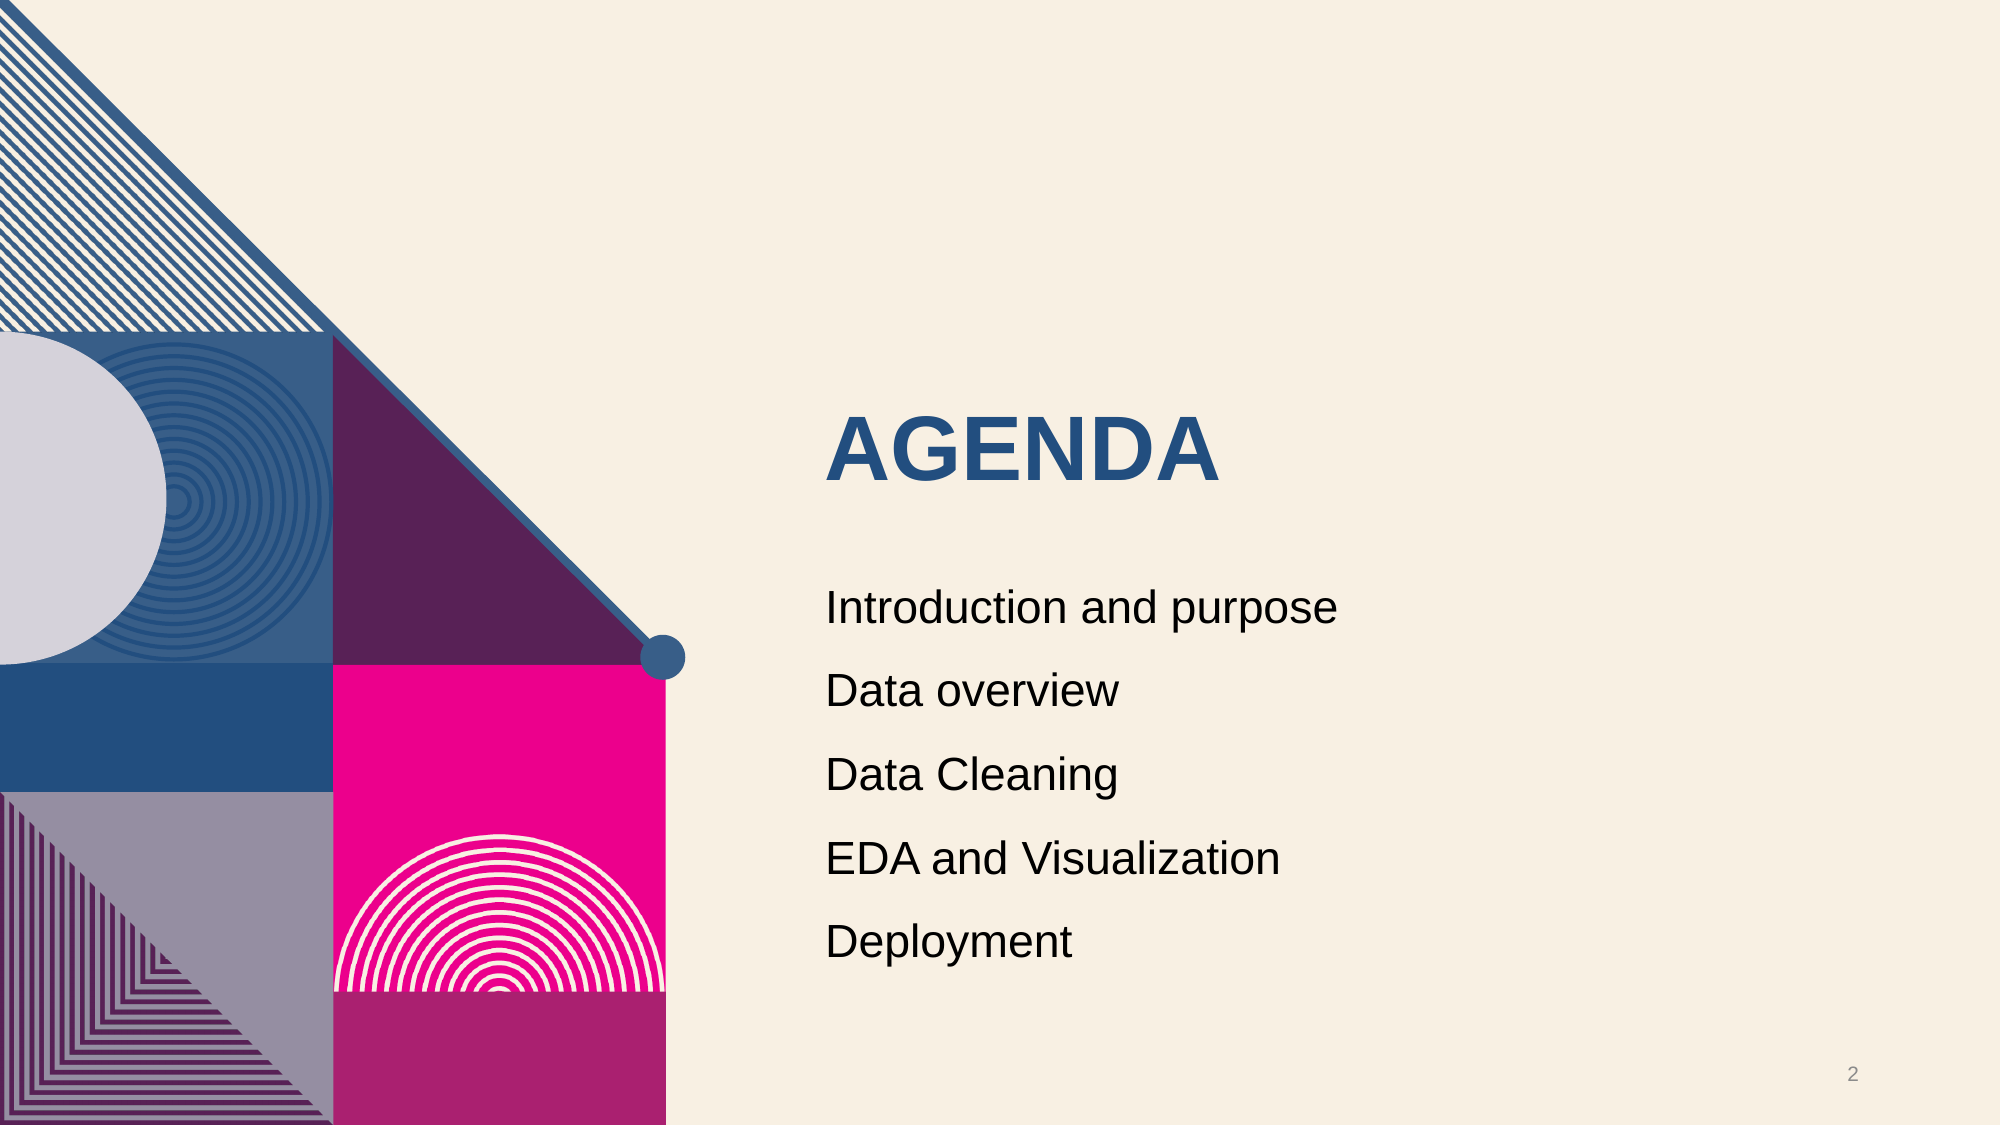

# Agenda
Introduction and purpose
Data overview
Data Cleaning
EDA and Visualization
Deployment

2